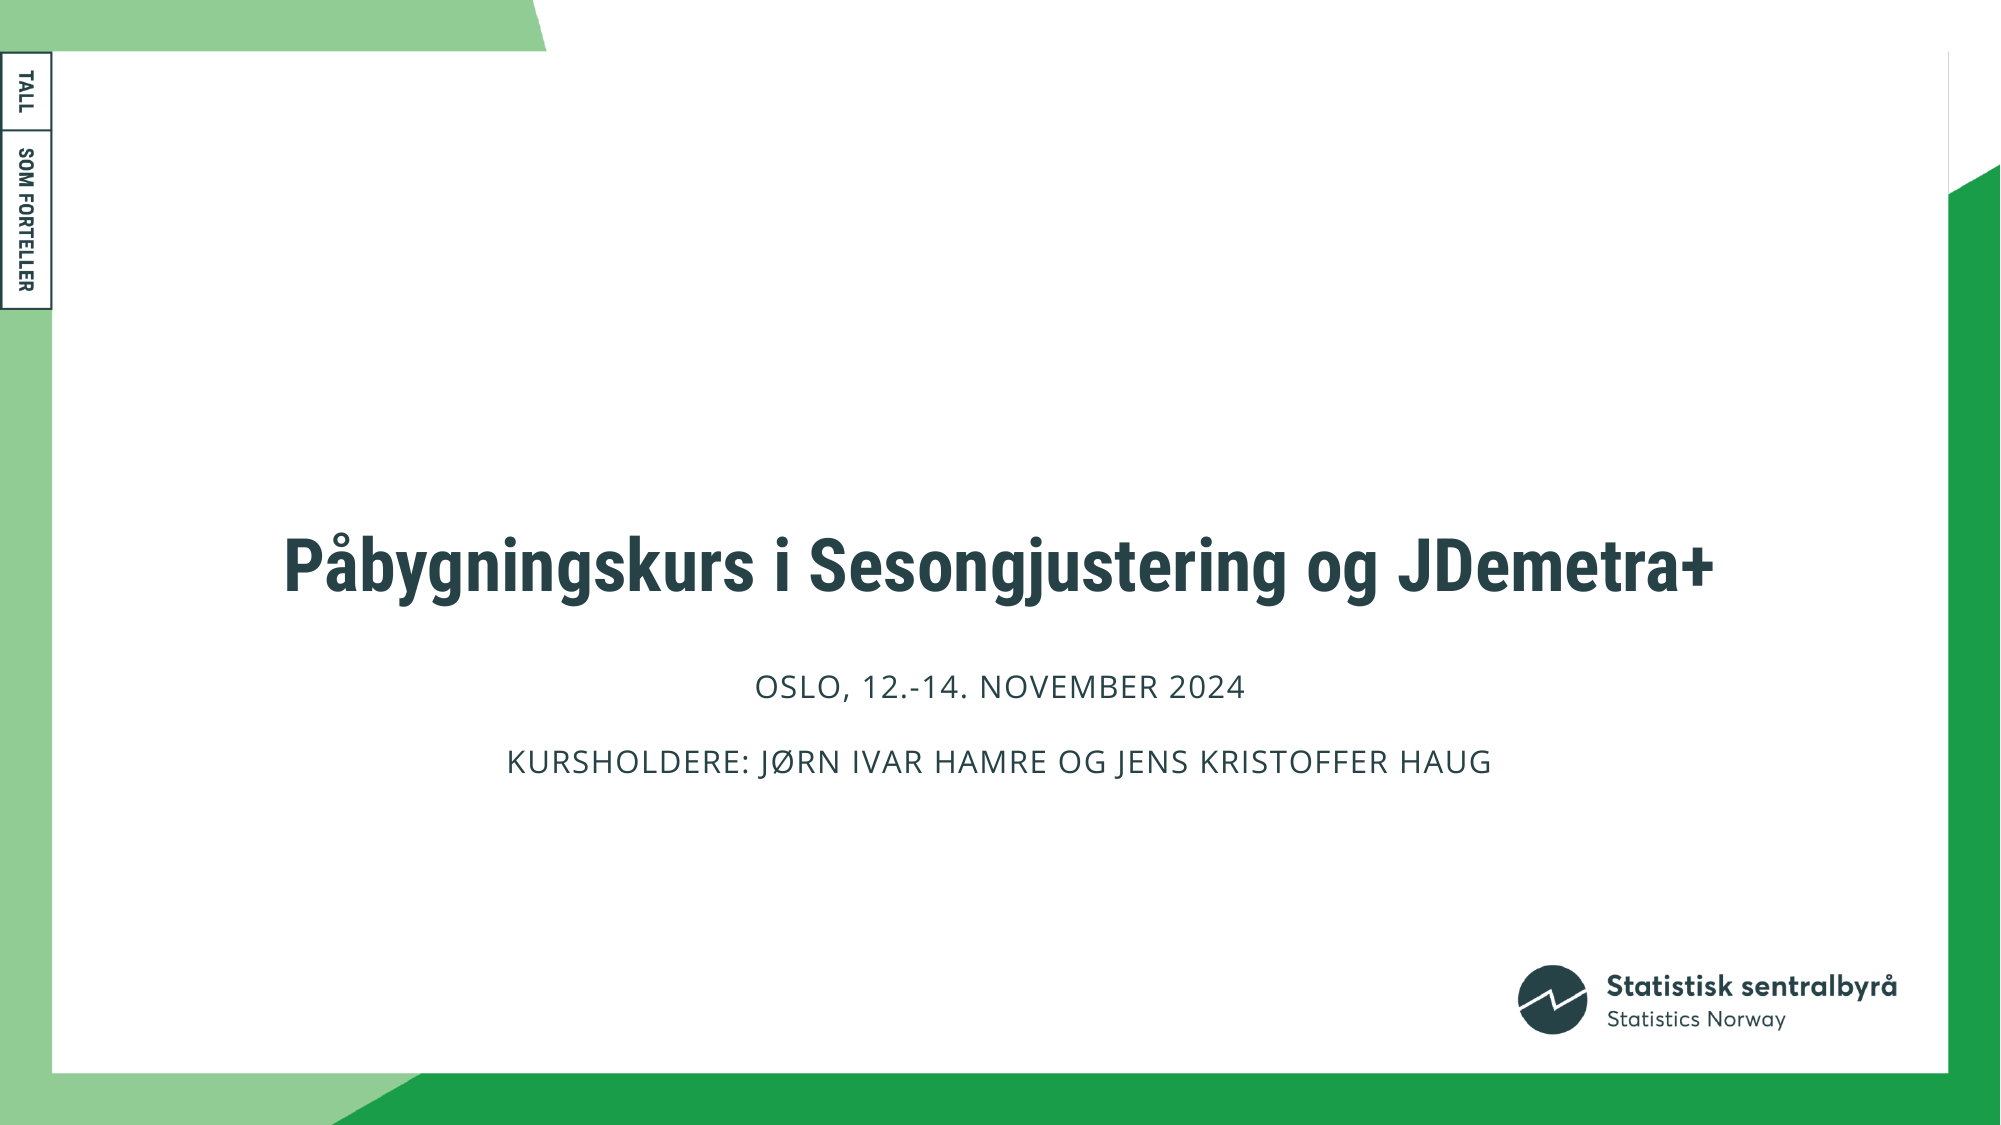

# Påbygningskurs i Sesongjustering og JDemetra+
Oslo, 12.-14. November 2024
Kursholdere: Jørn Ivar Hamre og Jens Kristoffer HAug